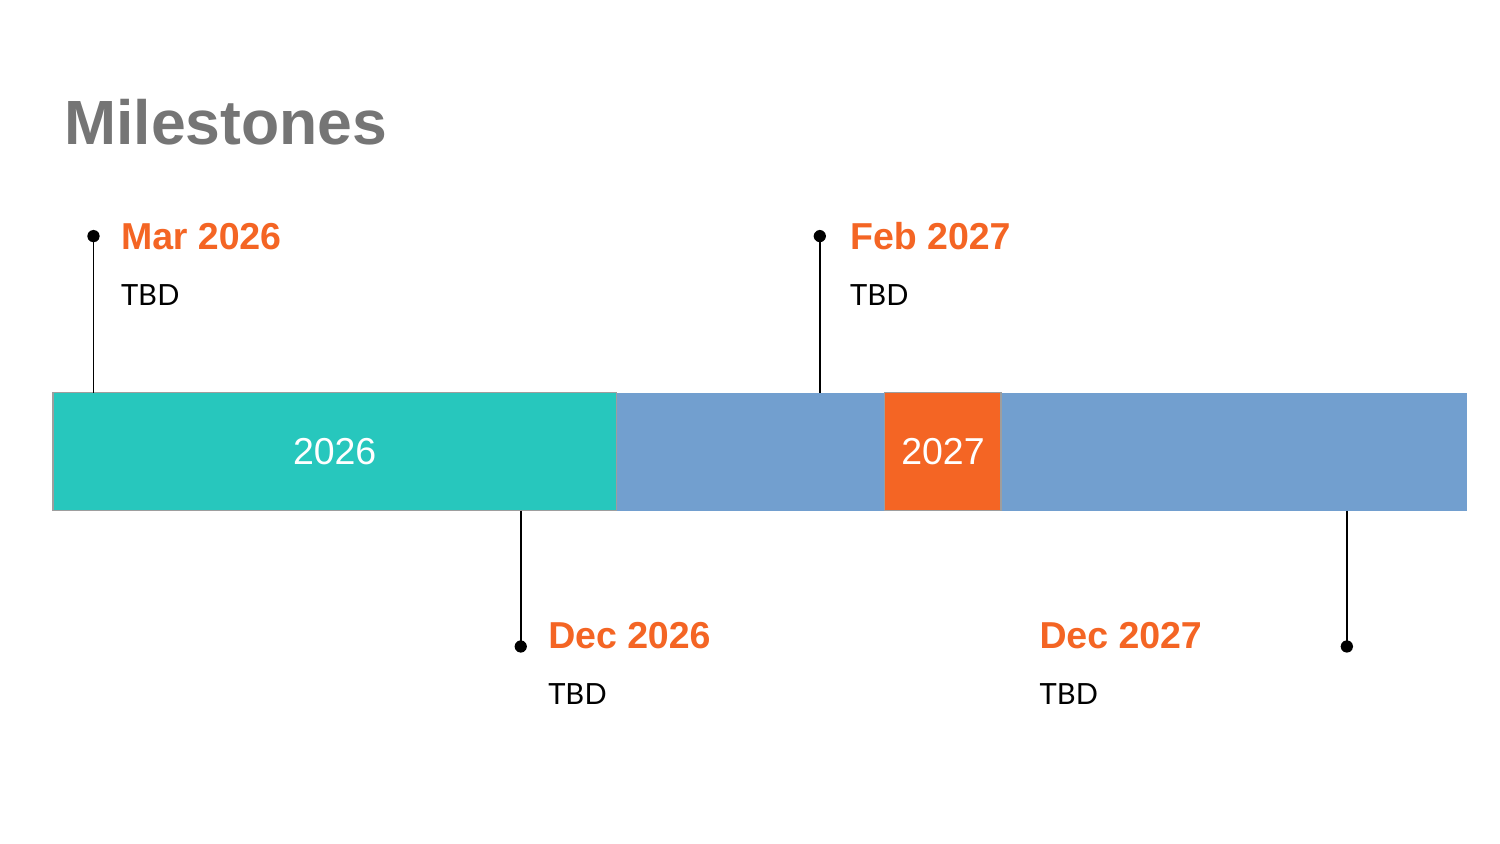

# Milestones
Mar 2026
Feb 2027
TBD

TBD
| 2026 |  |  |  | 2027 |  |  |  |  |  |  |  |
| --- | --- | --- | --- | --- | --- | --- | --- | --- | --- | --- | --- |
Dec 2026
Dec 2027
TBD
TBD